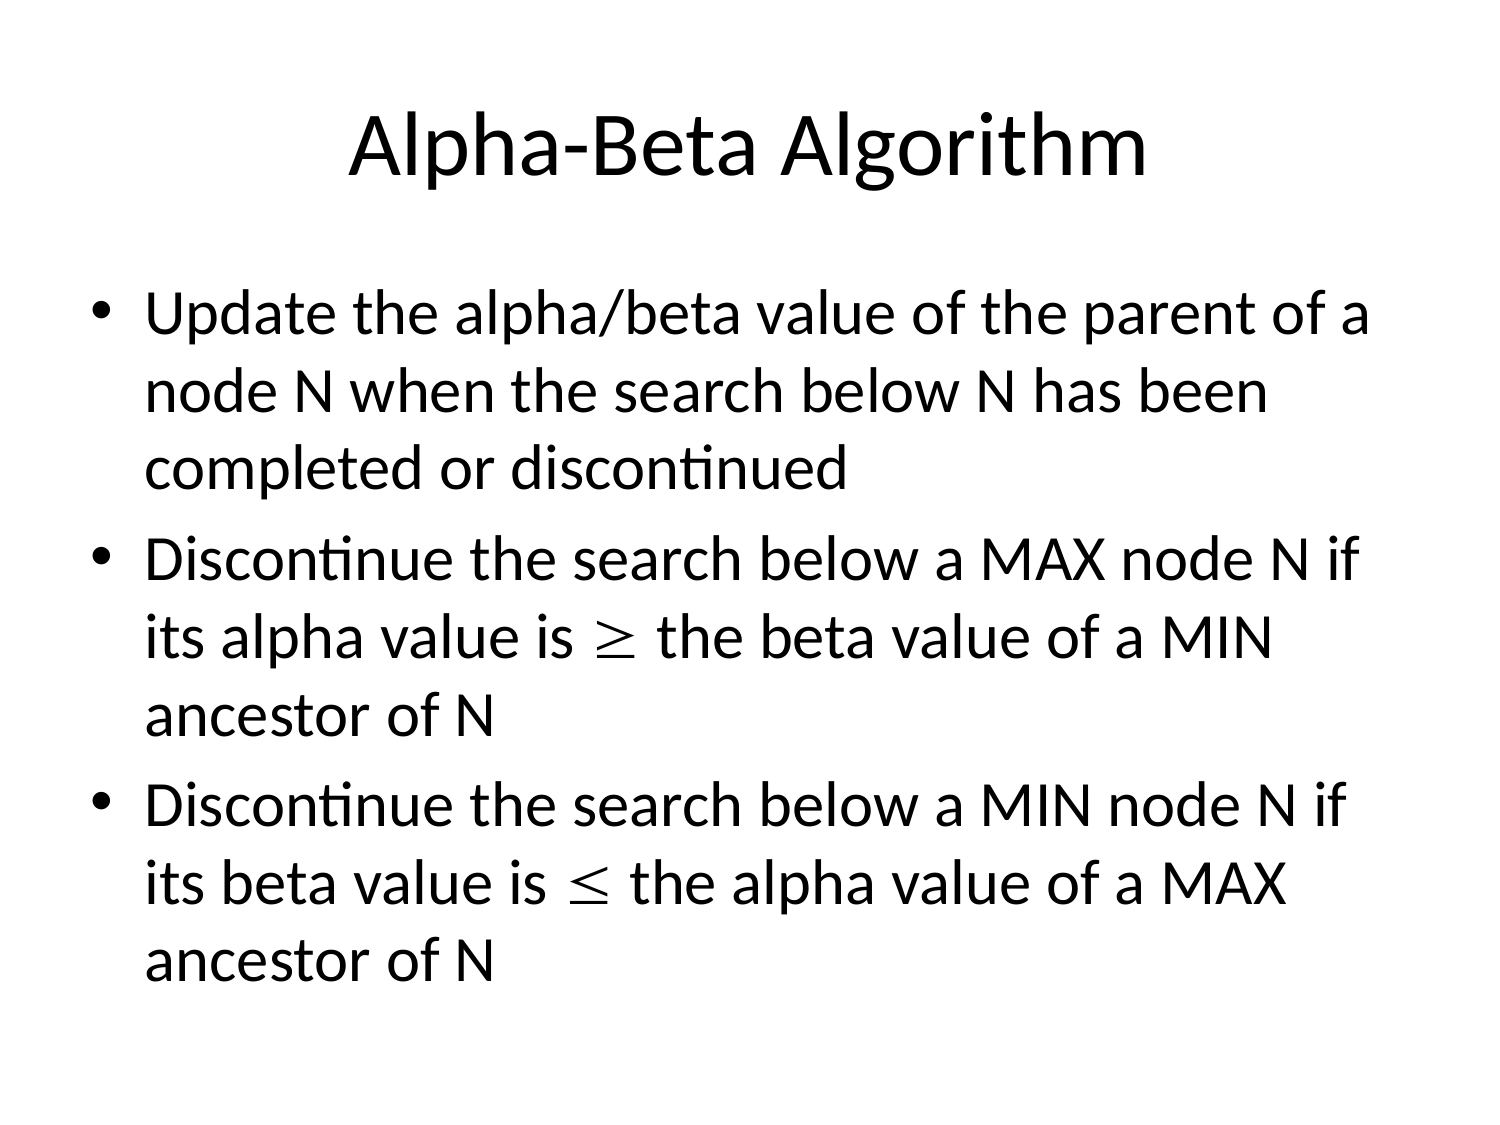

# Alpha-Beta Algorithm
Update the alpha/beta value of the parent of a node N when the search below N has been completed or discontinued
Discontinue the search below a MAX node N if its alpha value is ≥ the beta value of a MIN ancestor of N
Discontinue the search below a MIN node N if its beta value is ≤ the alpha value of a MAX ancestor of N